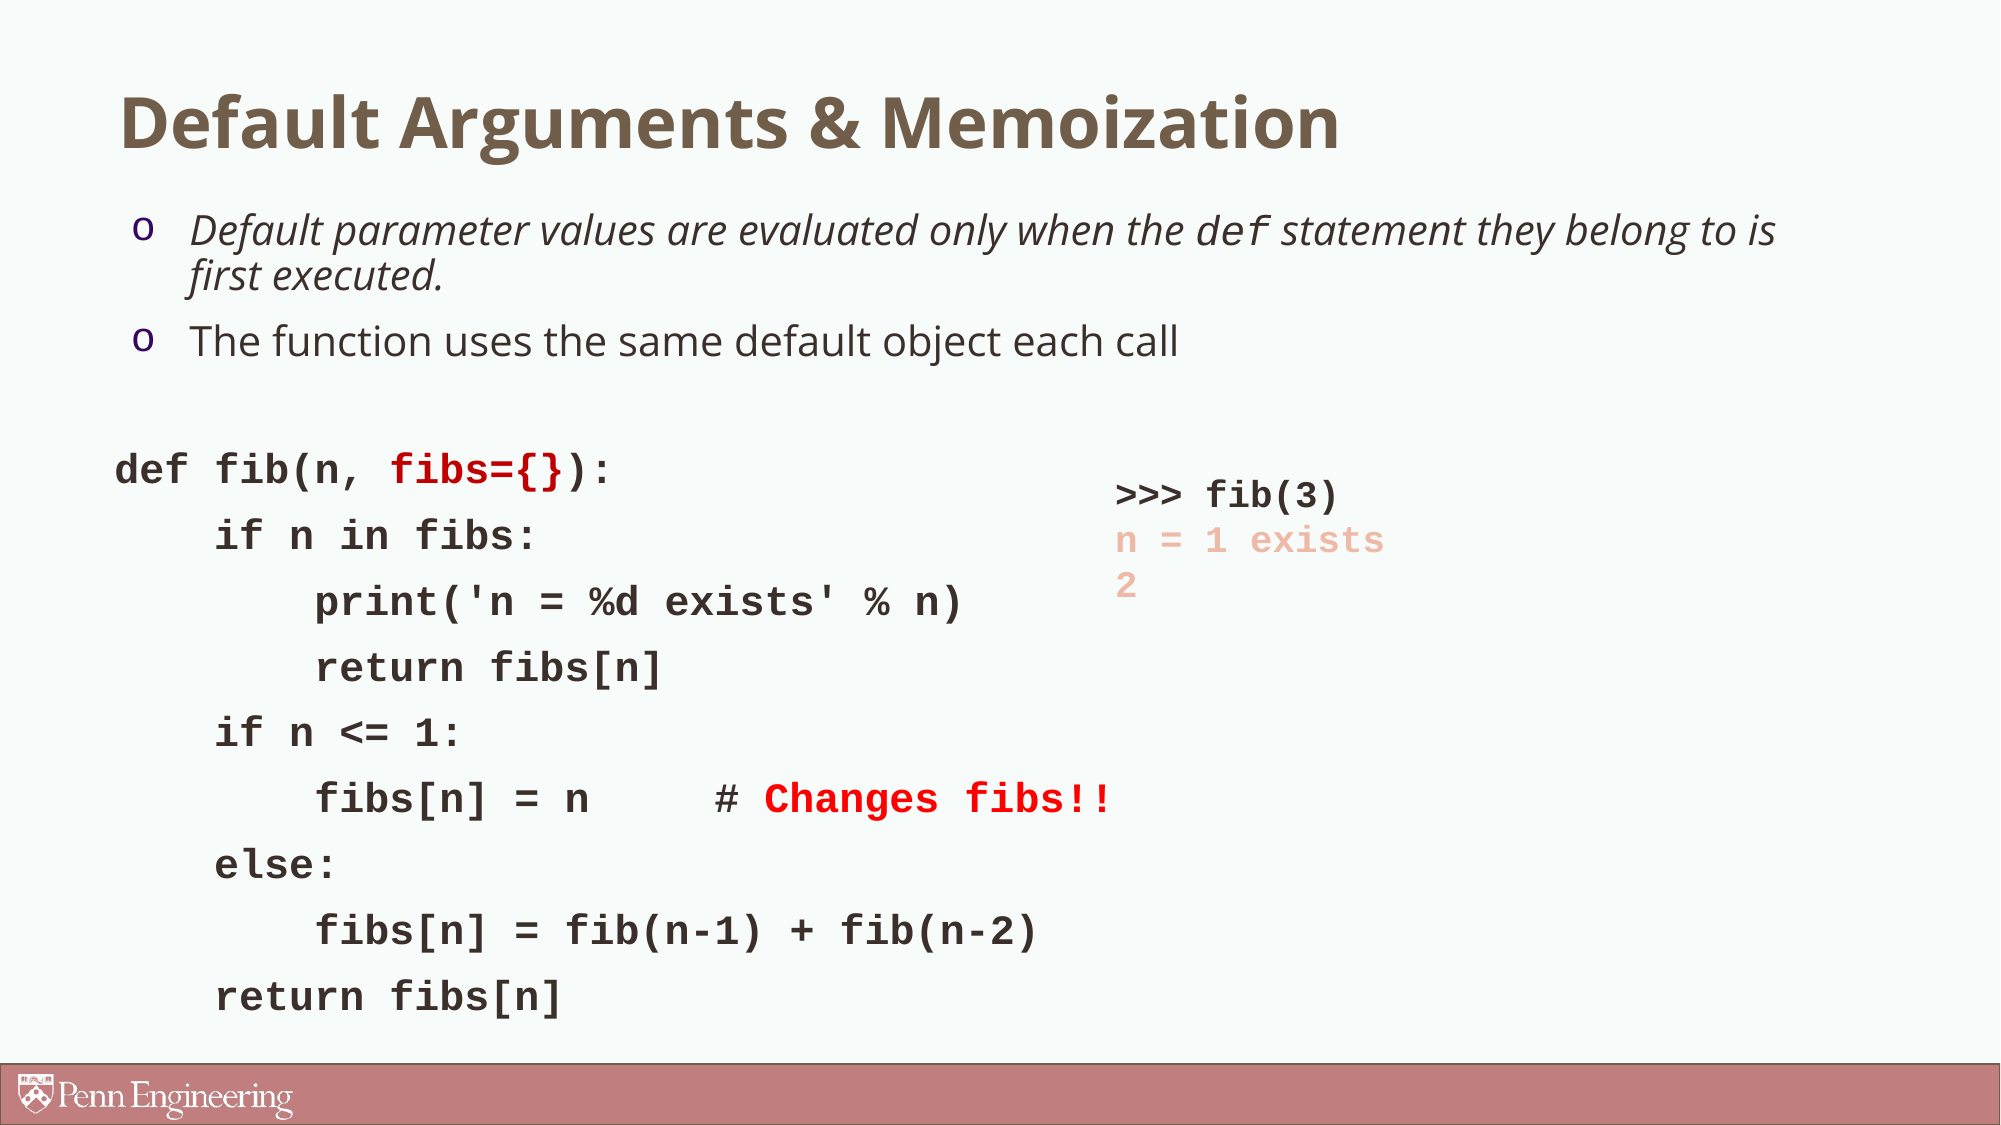

Default Arguments & Memoization
Default parameter values are evaluated only when the def statement they belong to is first executed.
The function uses the same default object each call

def fib(n, fibs={}):
    if n in fibs:
        print('n = %d exists' % n)
        return fibs[n]
    if n <= 1:
        fibs[n] = n	# Changes fibs!!
    else:
        fibs[n] = fib(n-1) + fib(n-2)
    return fibs[n]

>>> fib(3)
n = 1 exists
2